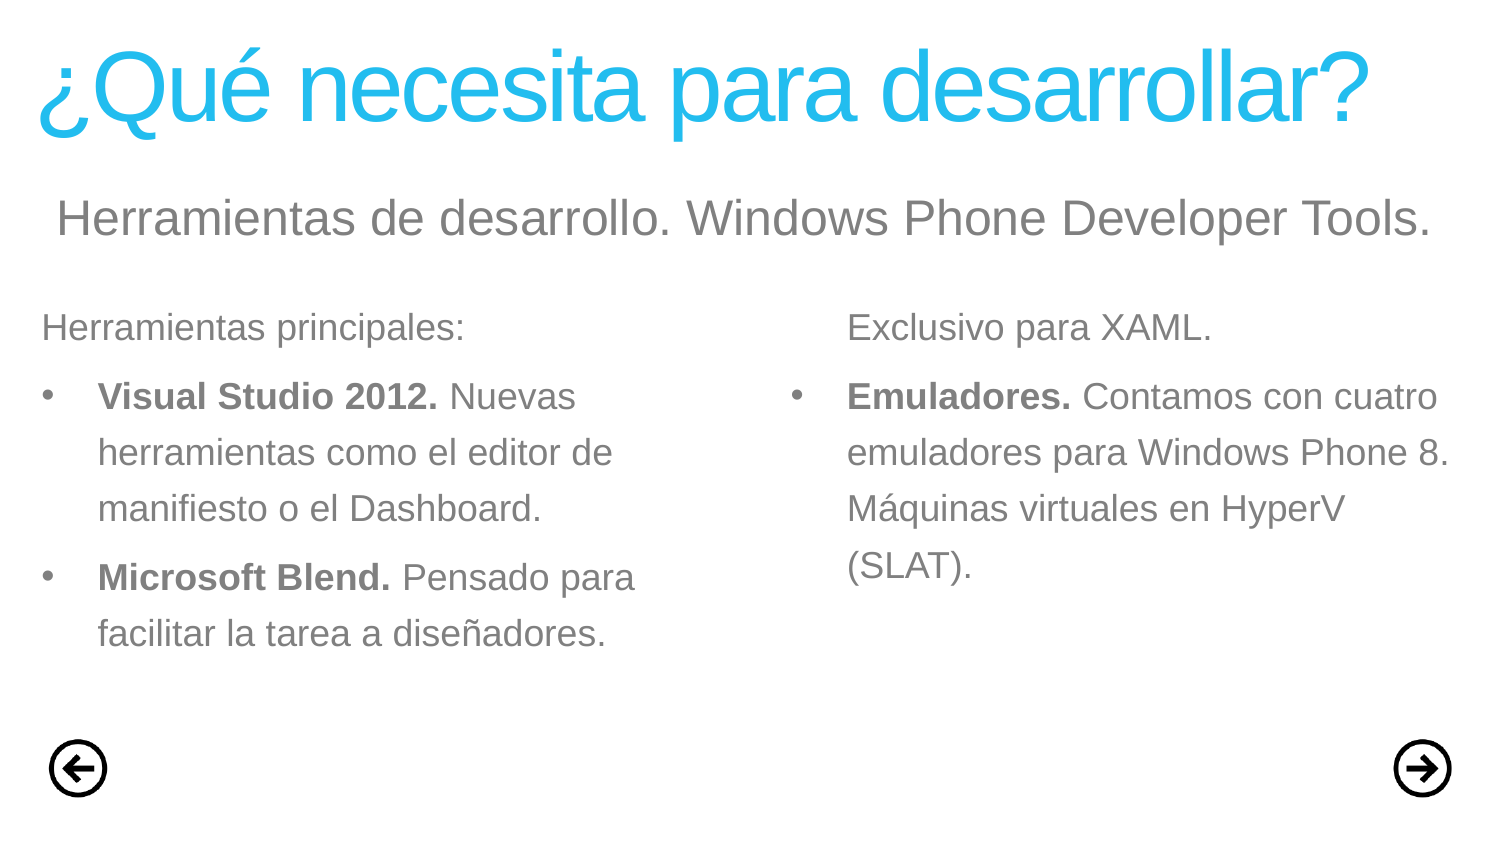

# ¿Qué necesita para desarrollar?
Herramientas de desarrollo. Windows Phone Developer Tools.
Herramientas principales:
Visual Studio 2012. Nuevas herramientas como el editor de manifiesto o el Dashboard.
Microsoft Blend. Pensado para facilitar la tarea a diseñadores. Exclusivo para XAML.
Emuladores. Contamos con cuatro emuladores para Windows Phone 8. Máquinas virtuales en HyperV (SLAT).